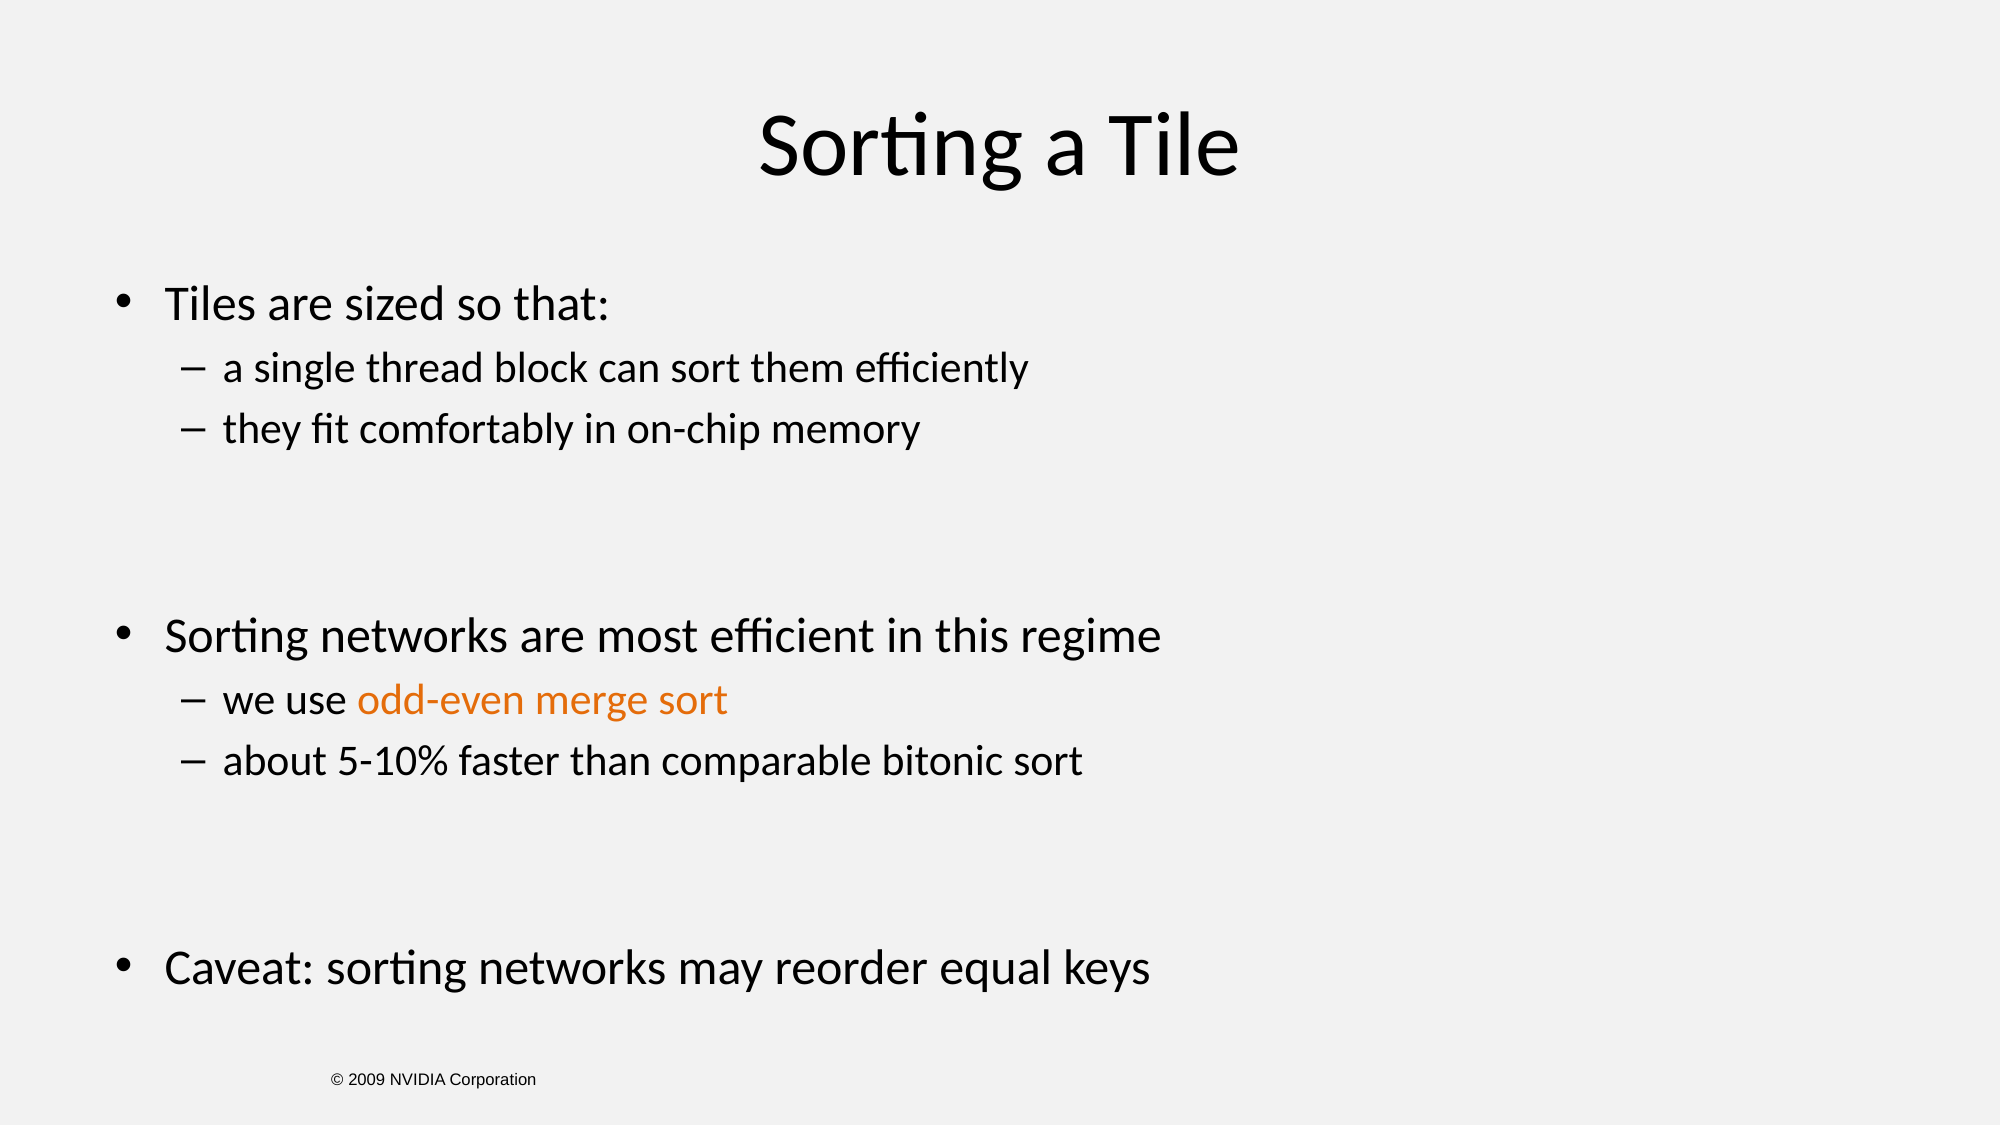

# Sorting a Tile
Tiles are sized so that:
a single thread block can sort them efficiently
they fit comfortably in on-chip memory

Sorting networks are most efficient in this regime
we use odd-even merge sort
about 5-10% faster than comparable bitonic sort

Caveat: sorting networks may reorder equal keys
© 2009 NVIDIA Corporation